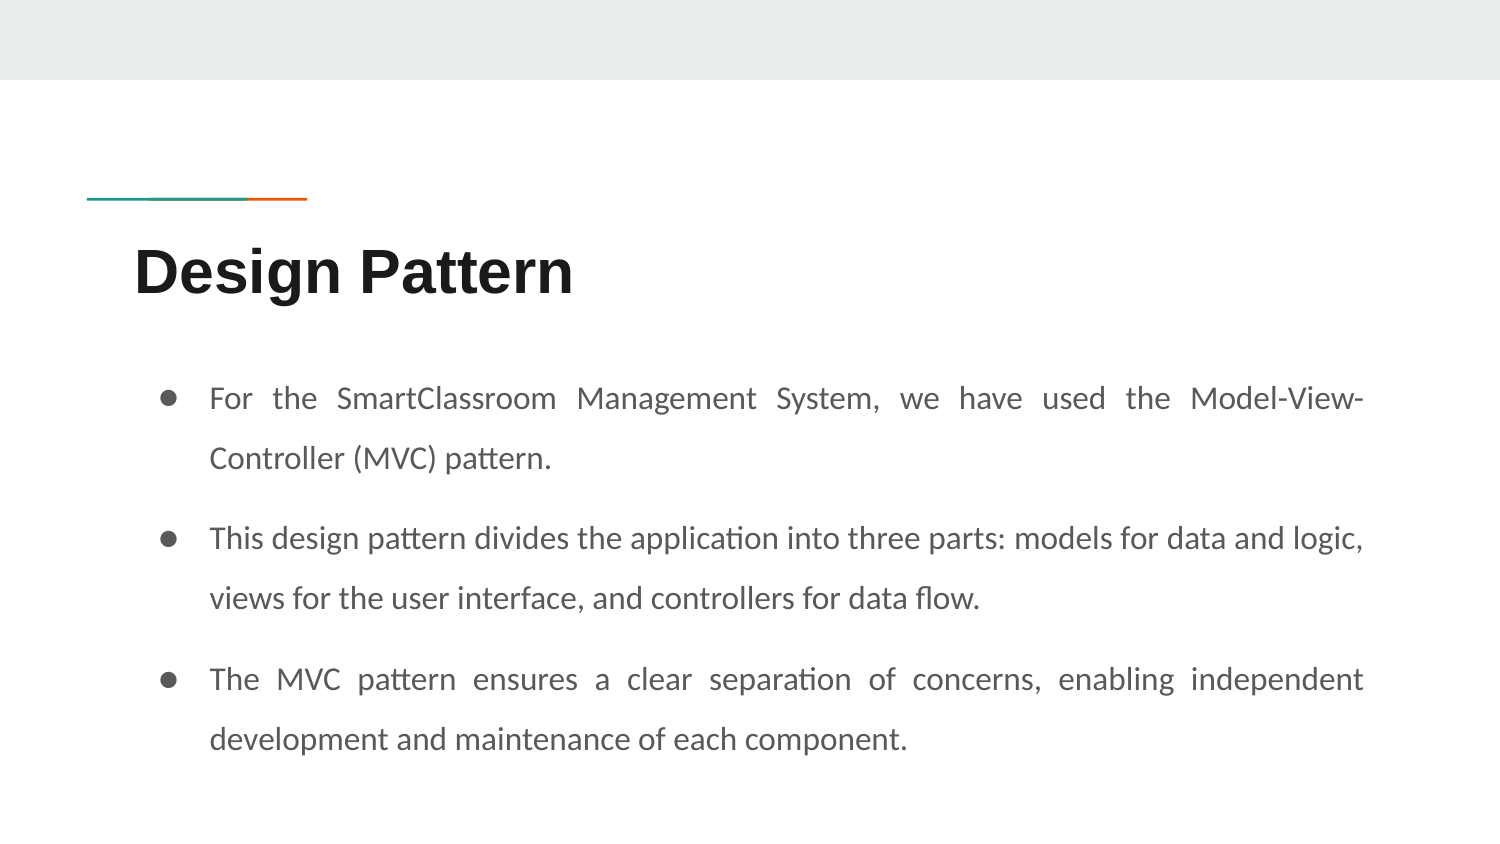

# Design Pattern
For the SmartClassroom Management System, we have used the Model-View-Controller (MVC) pattern.
This design pattern divides the application into three parts: models for data and logic, views for the user interface, and controllers for data flow.
The MVC pattern ensures a clear separation of concerns, enabling independent development and maintenance of each component.